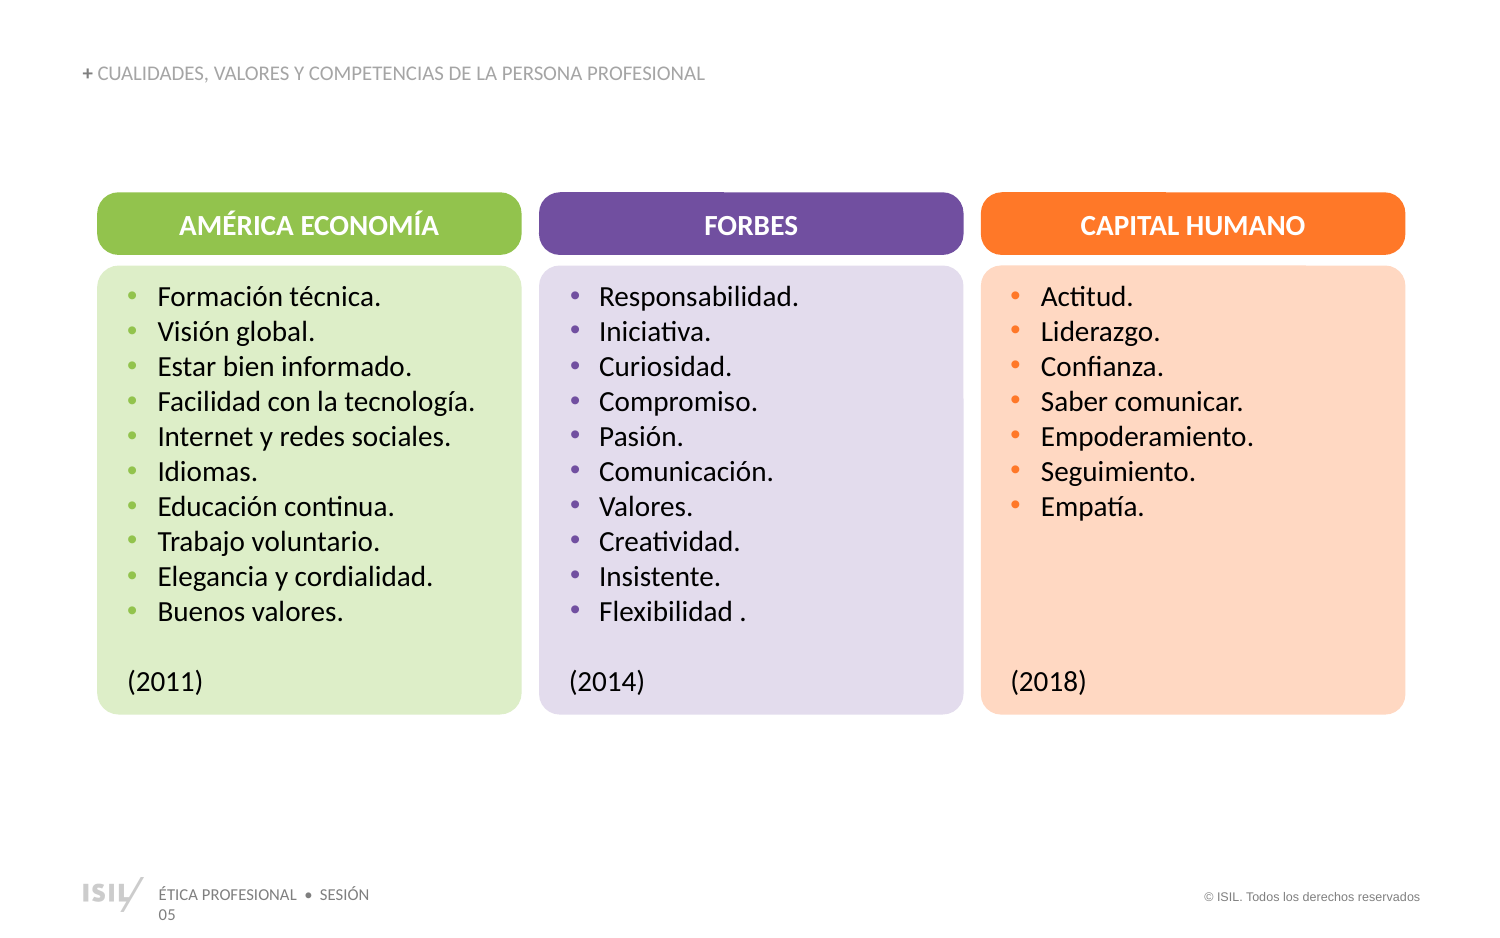

+ CUALIDADES, VALORES Y COMPETENCIAS DE LA PERSONA PROFESIONAL
AMÉRICA ECONOMÍA
FORBES
CAPITAL HUMANO
Formación técnica.
Visión global.
Estar bien informado.
Facilidad con la tecnología.
Internet y redes sociales.
Idiomas.
Educación continua.
Trabajo voluntario.
Elegancia y cordialidad.
Buenos valores.

(2011)
Responsabilidad.
Iniciativa.
Curiosidad.
Compromiso.
Pasión.
Comunicación.
Valores.
Creatividad.
Insistente.
Flexibilidad .

(2014)
Actitud.
Liderazgo.
Confianza.
Saber comunicar.
Empoderamiento.
Seguimiento.
Empatía.

(2018)